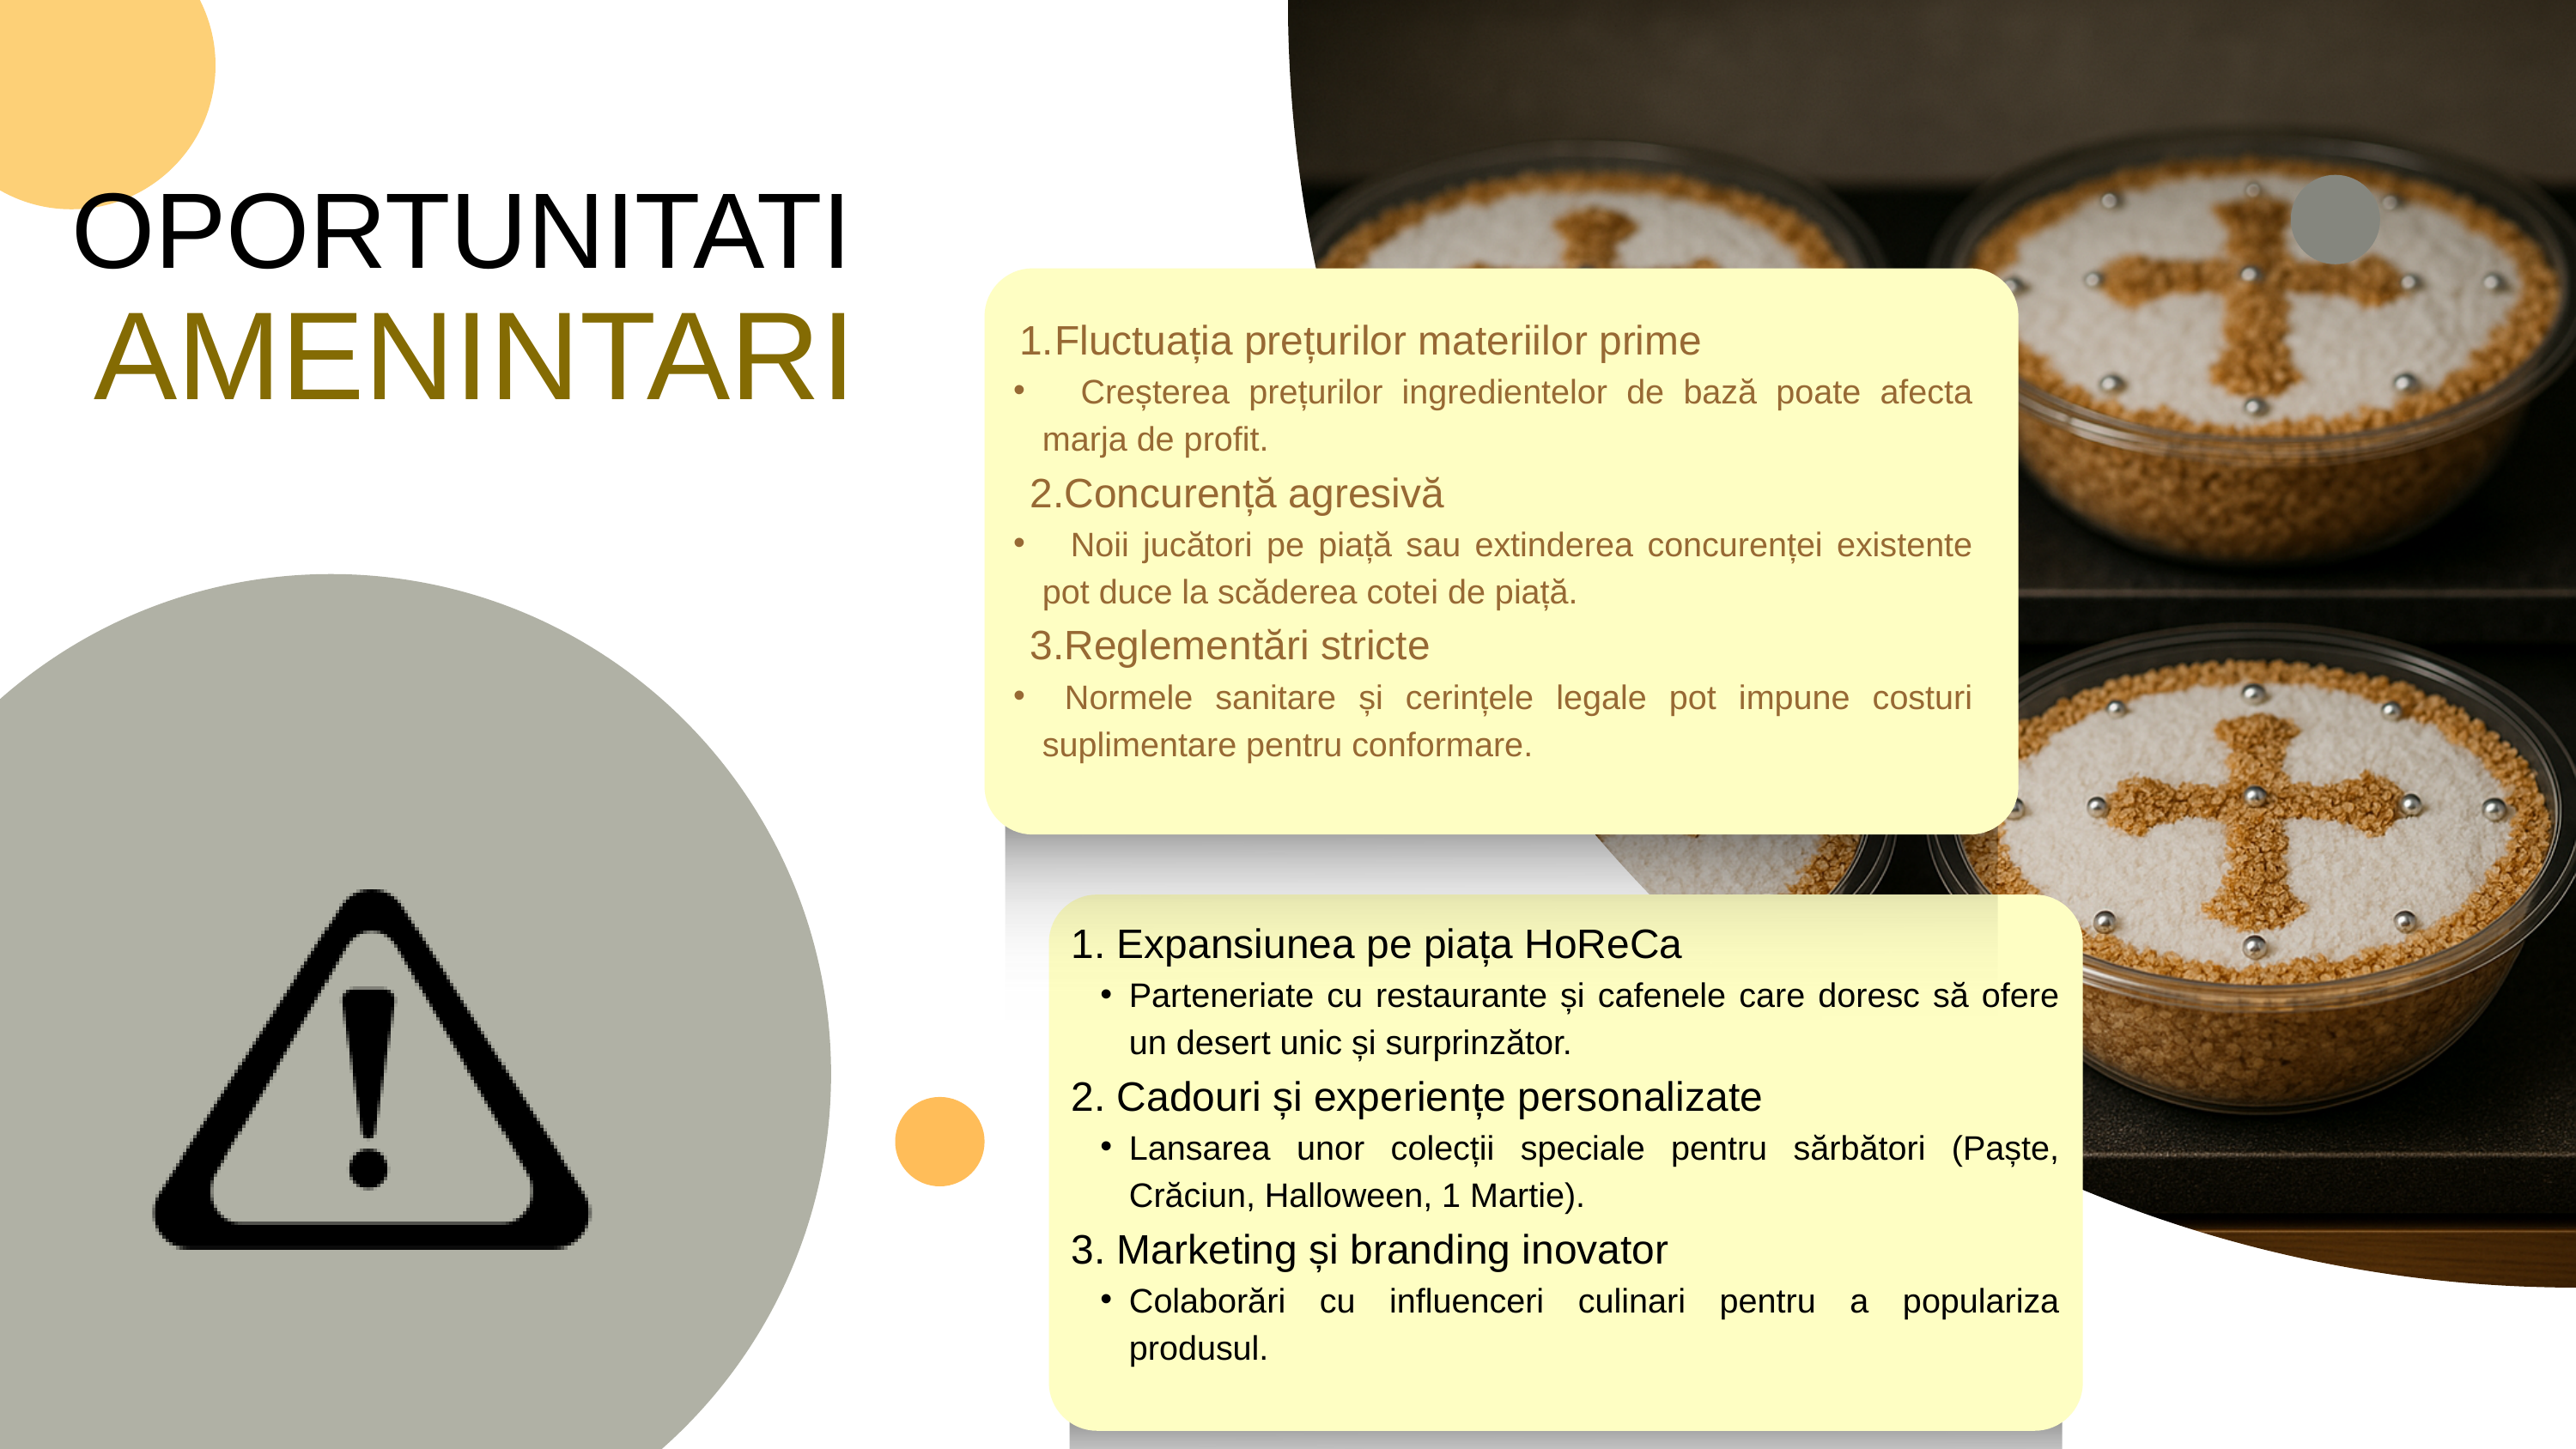

OPORTUNITATI

AMENINTARI

Fluctuația prețurilor materiilor prime
  Creșterea prețurilor ingredientelor de bază poate afecta marja de profit.
    2.Concurență agresivă
  Noii jucători pe piață sau extinderea concurenței existente pot duce la scăderea cotei de piață.
    3.Reglementări stricte
 Normele sanitare și cerințele legale pot impune costuri suplimentare pentru conformare.

1. Expansiunea pe piața HoReCa
Parteneriate cu restaurante și cafenele care doresc să ofere un desert unic și surprinzător.
2. Cadouri și experiențe personalizate
Lansarea unor colecții speciale pentru sărbători (Paște, Crăciun, Halloween, 1 Martie).
3. Marketing și branding inovator
Colaborări cu influenceri culinari pentru a populariza produsul.